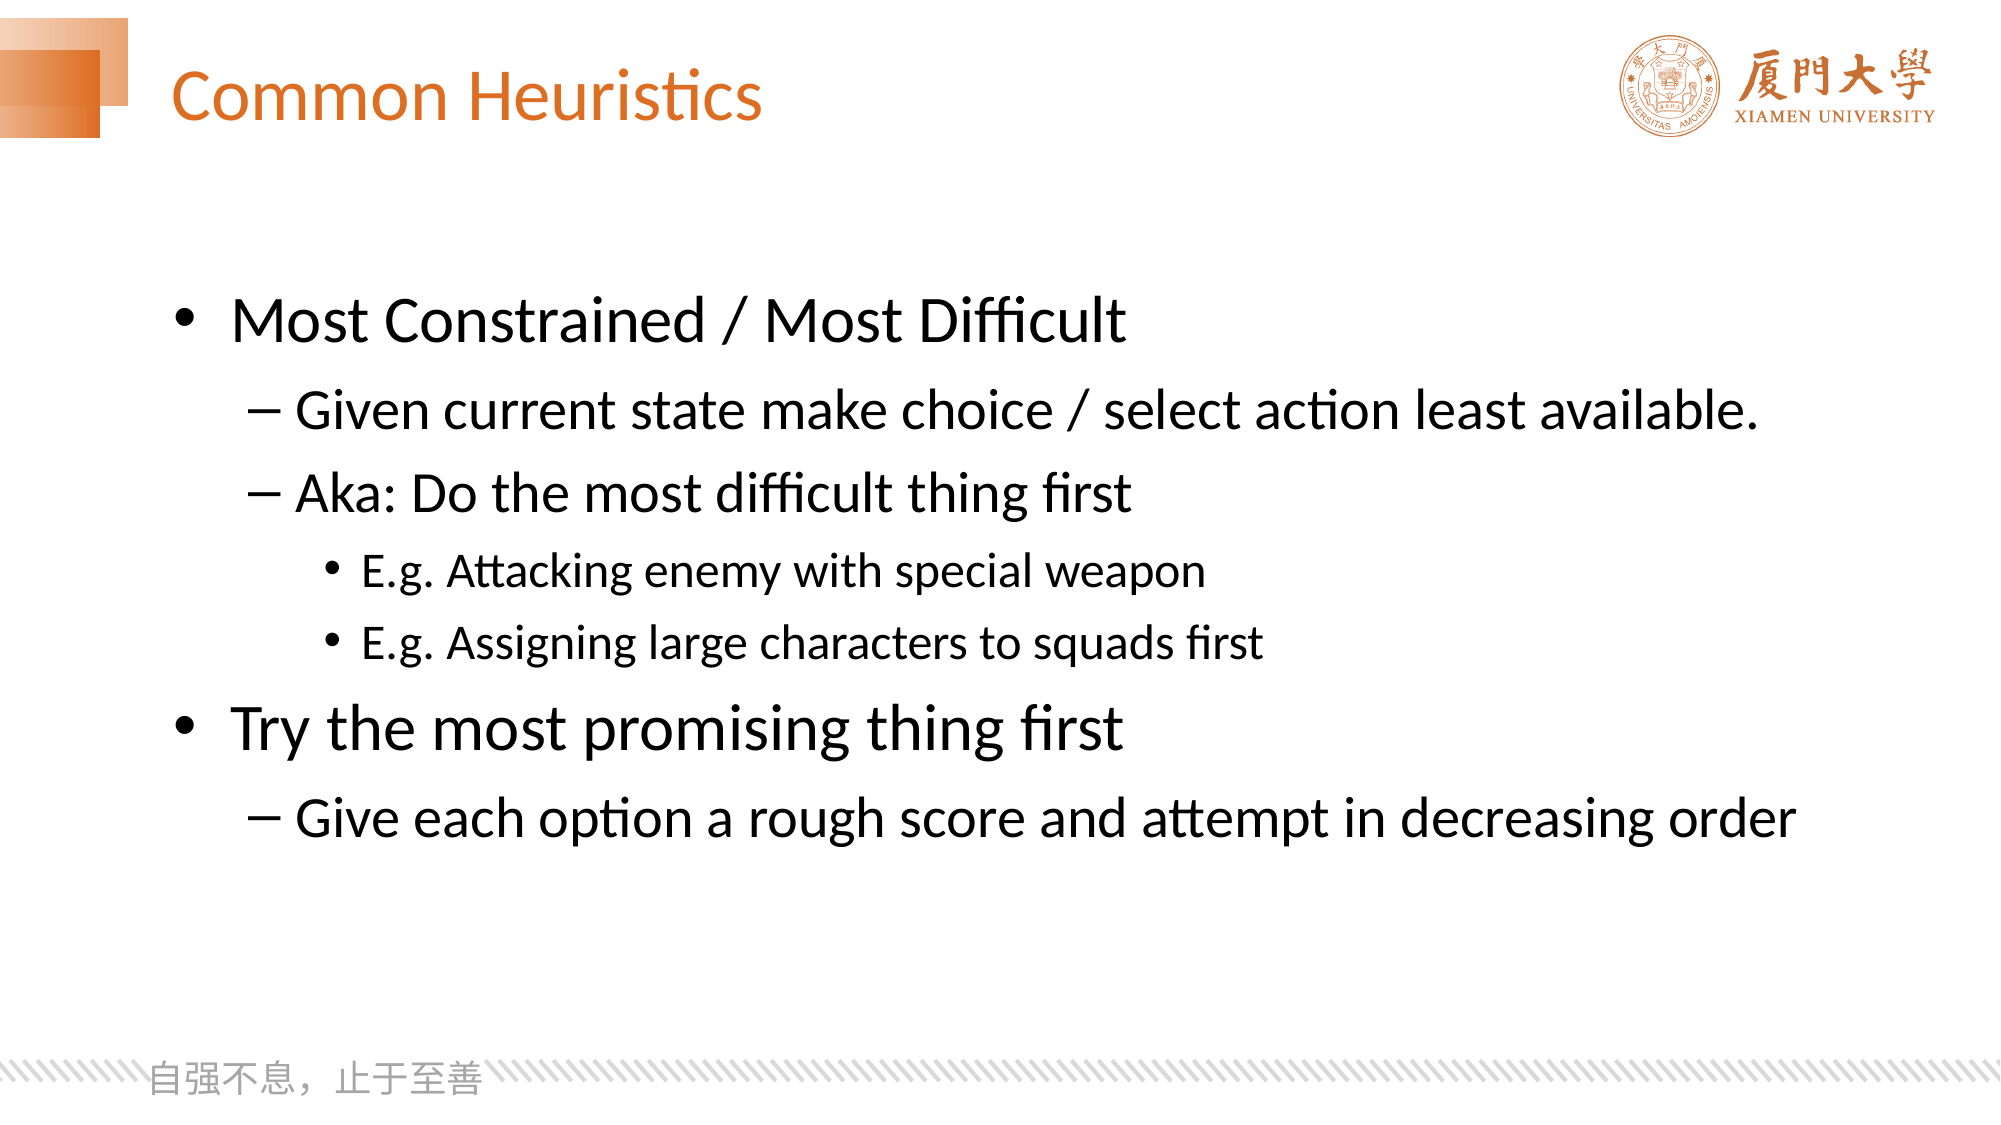

# Common Heuristics
Most Constrained / Most Difficult
Given current state make choice / select action least available.
Aka: Do the most difficult thing first
E.g. Attacking enemy with special weapon
E.g. Assigning large characters to squads first
Try the most promising thing first
Give each option a rough score and attempt in decreasing order